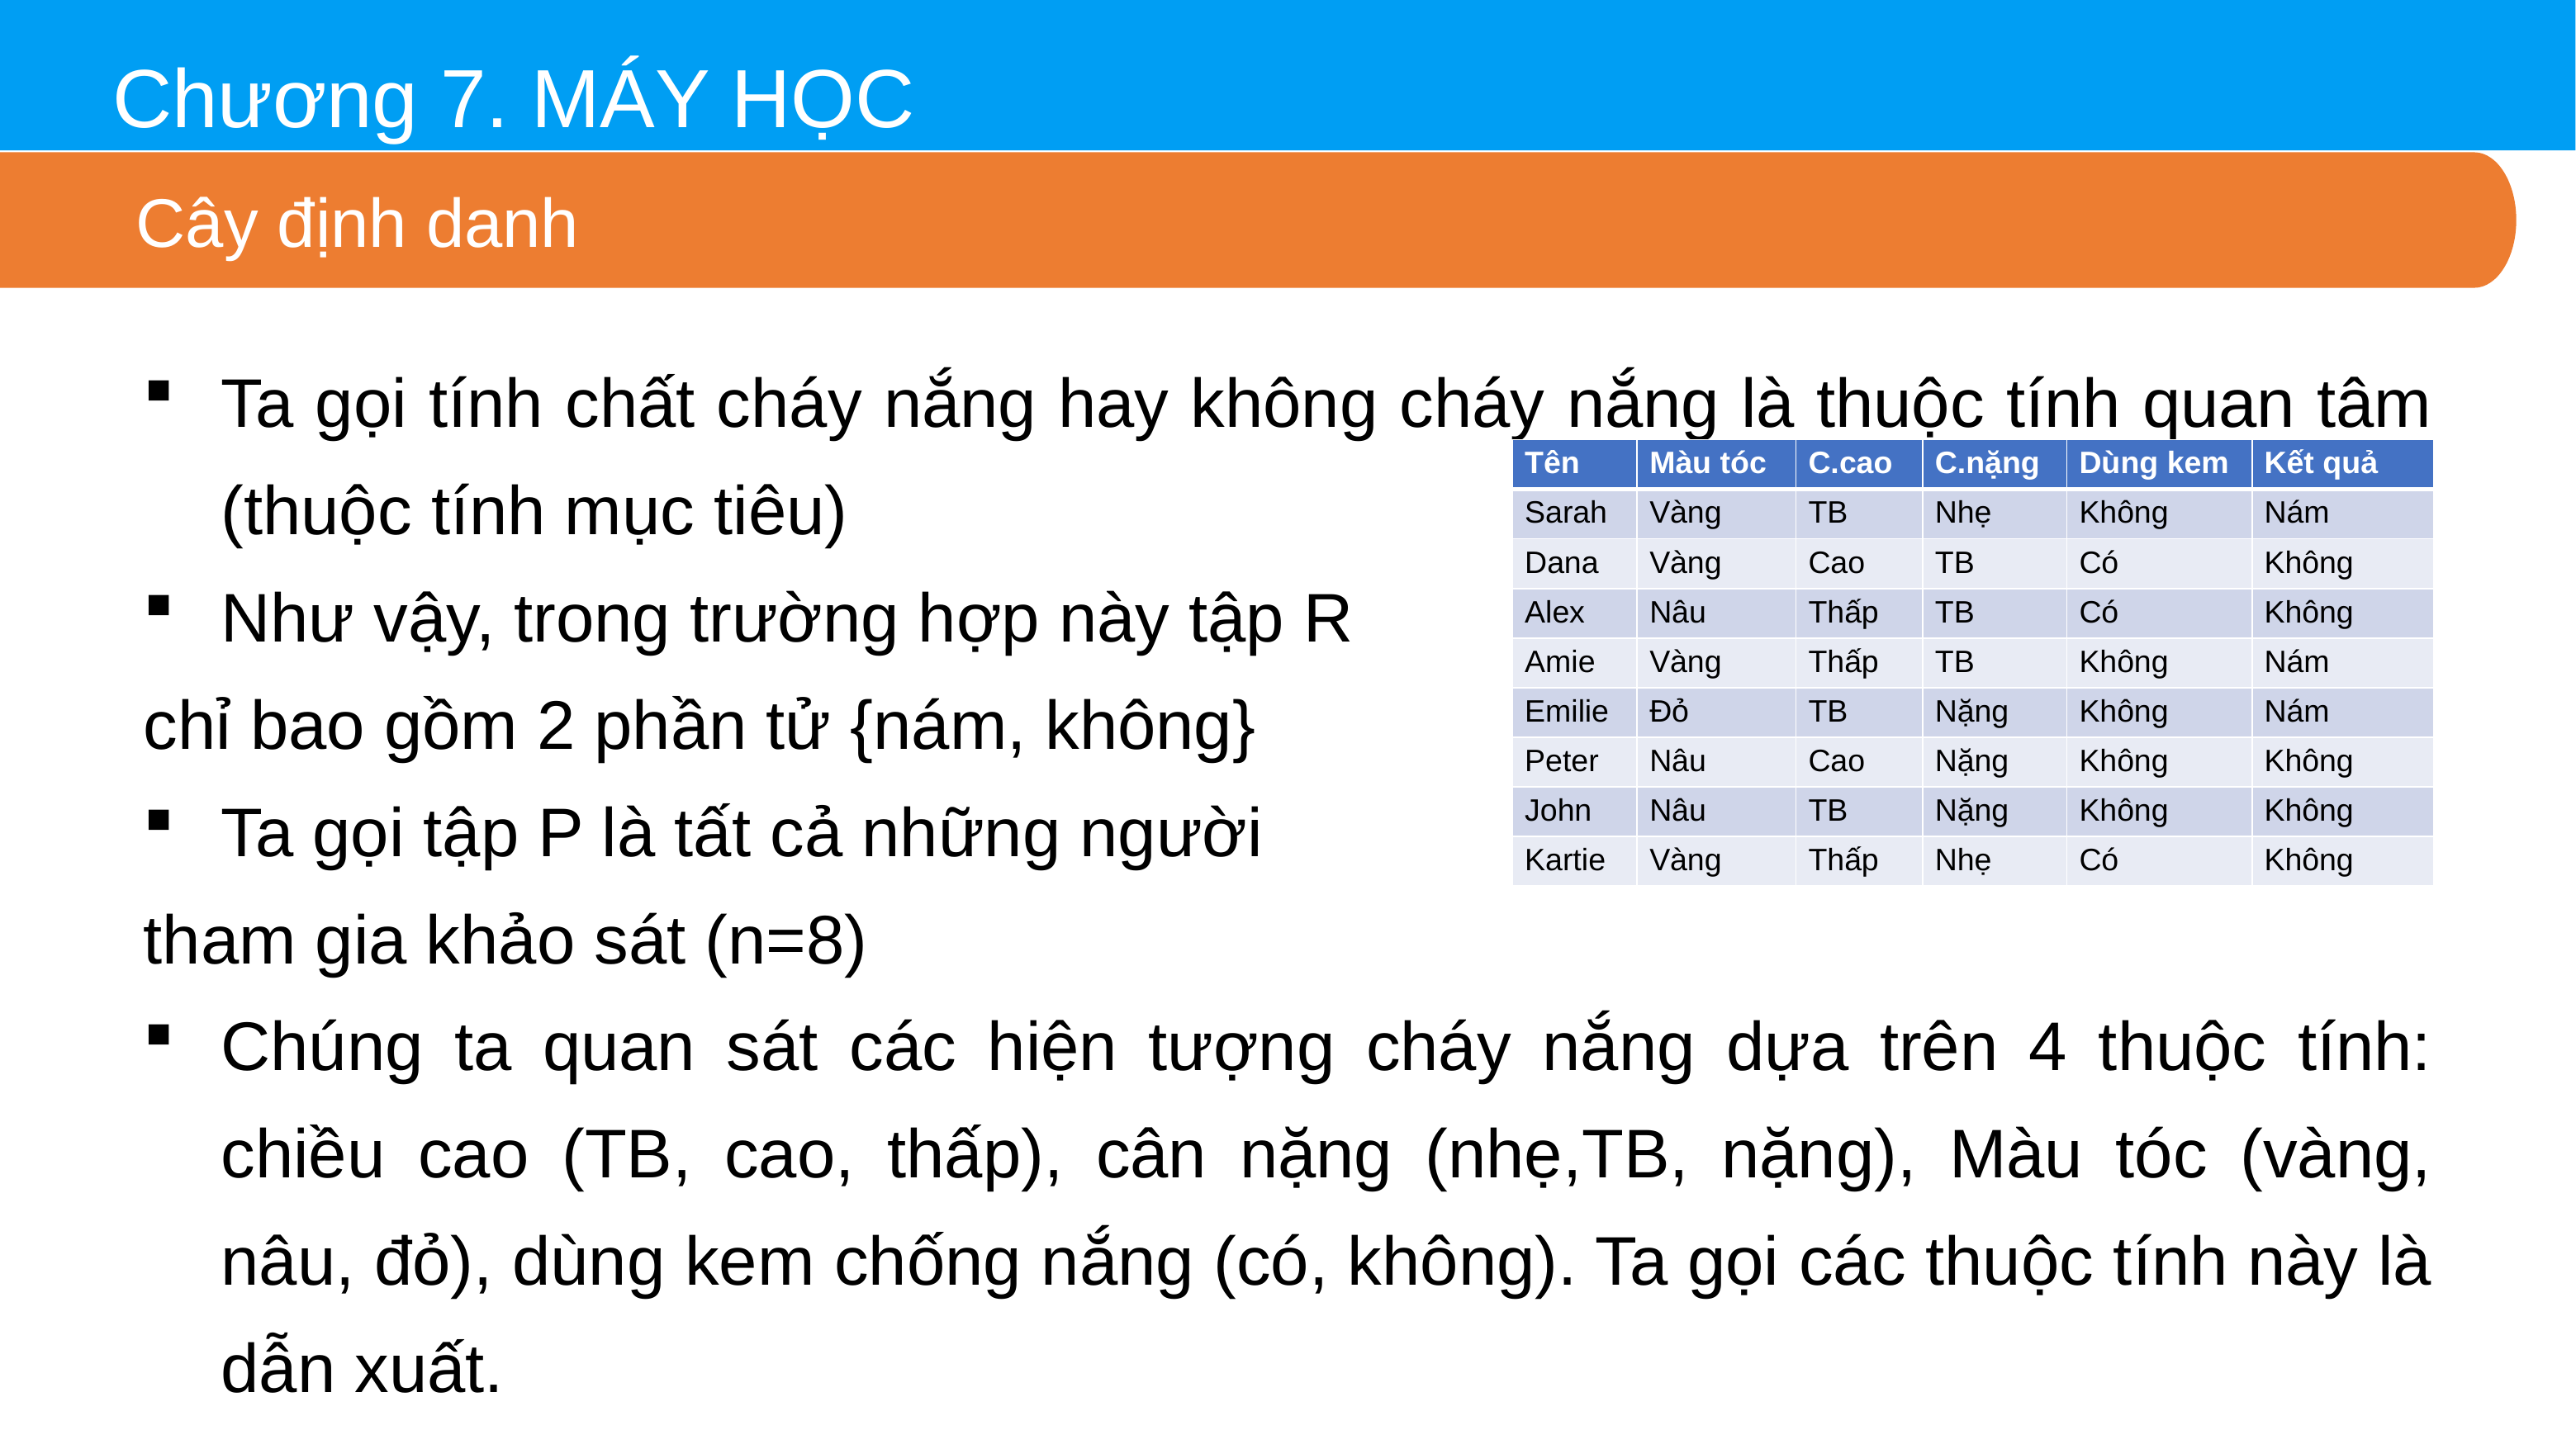

Chương 7. MÁY HỌC
Cây định danh
Ta gọi tính chất cháy nắng hay không cháy nắng là thuộc tính quan tâm (thuộc tính mục tiêu)
Như vậy, trong trường hợp này tập R
chỉ bao gồm 2 phần tử {nám, không}
Ta gọi tập P là tất cả những người
tham gia khảo sát (n=8)
Chúng ta quan sát các hiện tượng cháy nắng dựa trên 4 thuộc tính: chiều cao (TB, cao, thấp), cân nặng (nhẹ,TB, nặng), Màu tóc (vàng, nâu, đỏ), dùng kem chống nắng (có, không). Ta gọi các thuộc tính này là dẫn xuất.
| Tên | Màu tóc | C.cao | C.nặng | Dùng kem | Kết quả |
| --- | --- | --- | --- | --- | --- |
| Sarah | Vàng | TB | Nhẹ | Không | Nám |
| Dana | Vàng | Cao | TB | Có | Không |
| Alex | Nâu | Thấp | TB | Có | Không |
| Amie | Vàng | Thấp | TB | Không | Nám |
| Emilie | Đỏ | TB | Nặng | Không | Nám |
| Peter | Nâu | Cao | Nặng | Không | Không |
| John | Nâu | TB | Nặng | Không | Không |
| Kartie | Vàng | Thấp | Nhẹ | Có | Không |